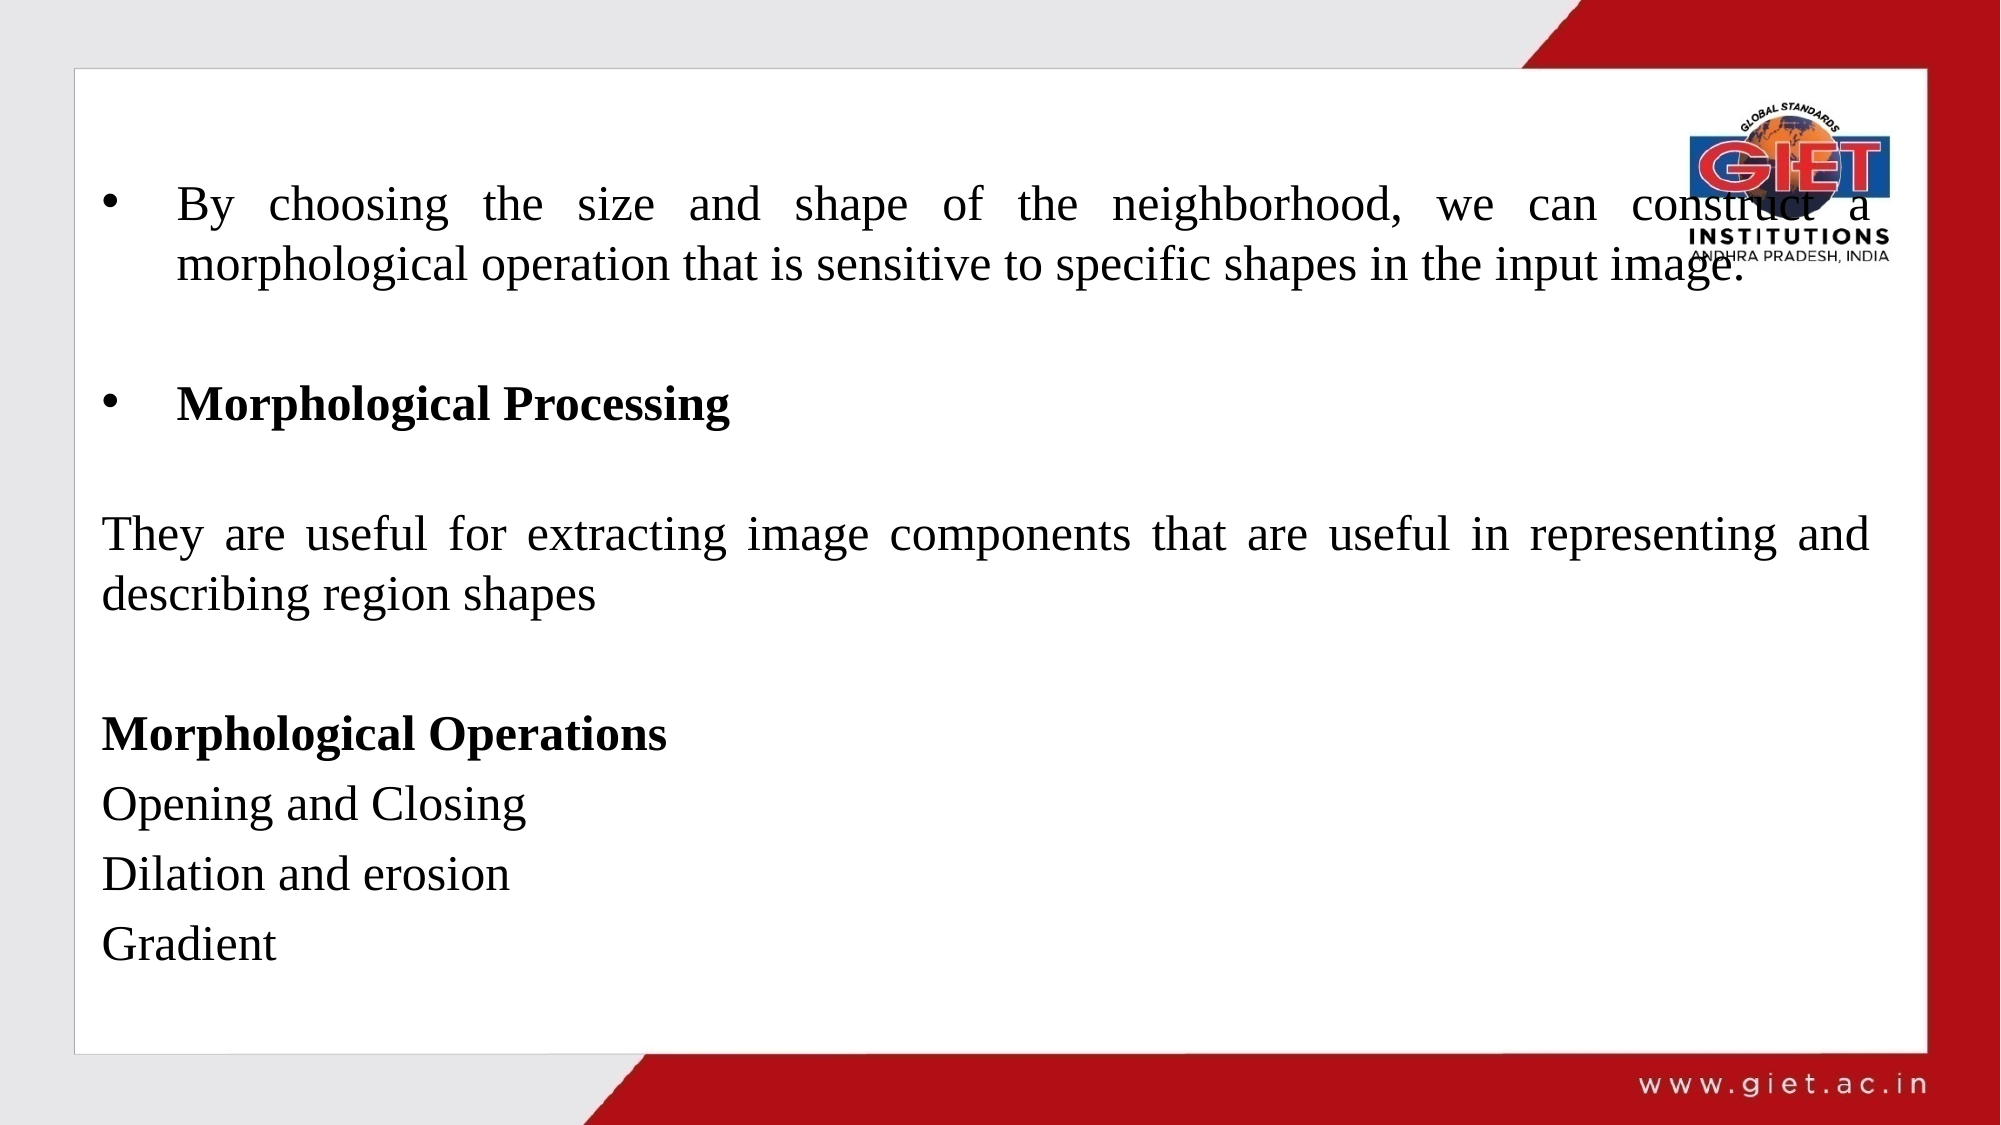

By choosing the size and shape of the neighborhood, we can construct a morphological operation that is sensitive to specific shapes in the input image.

Morphological Processing
They are useful for extracting image components that are useful in representing and describing region shapes

Morphological Operations
Opening and Closing
Dilation and erosion
Gradient